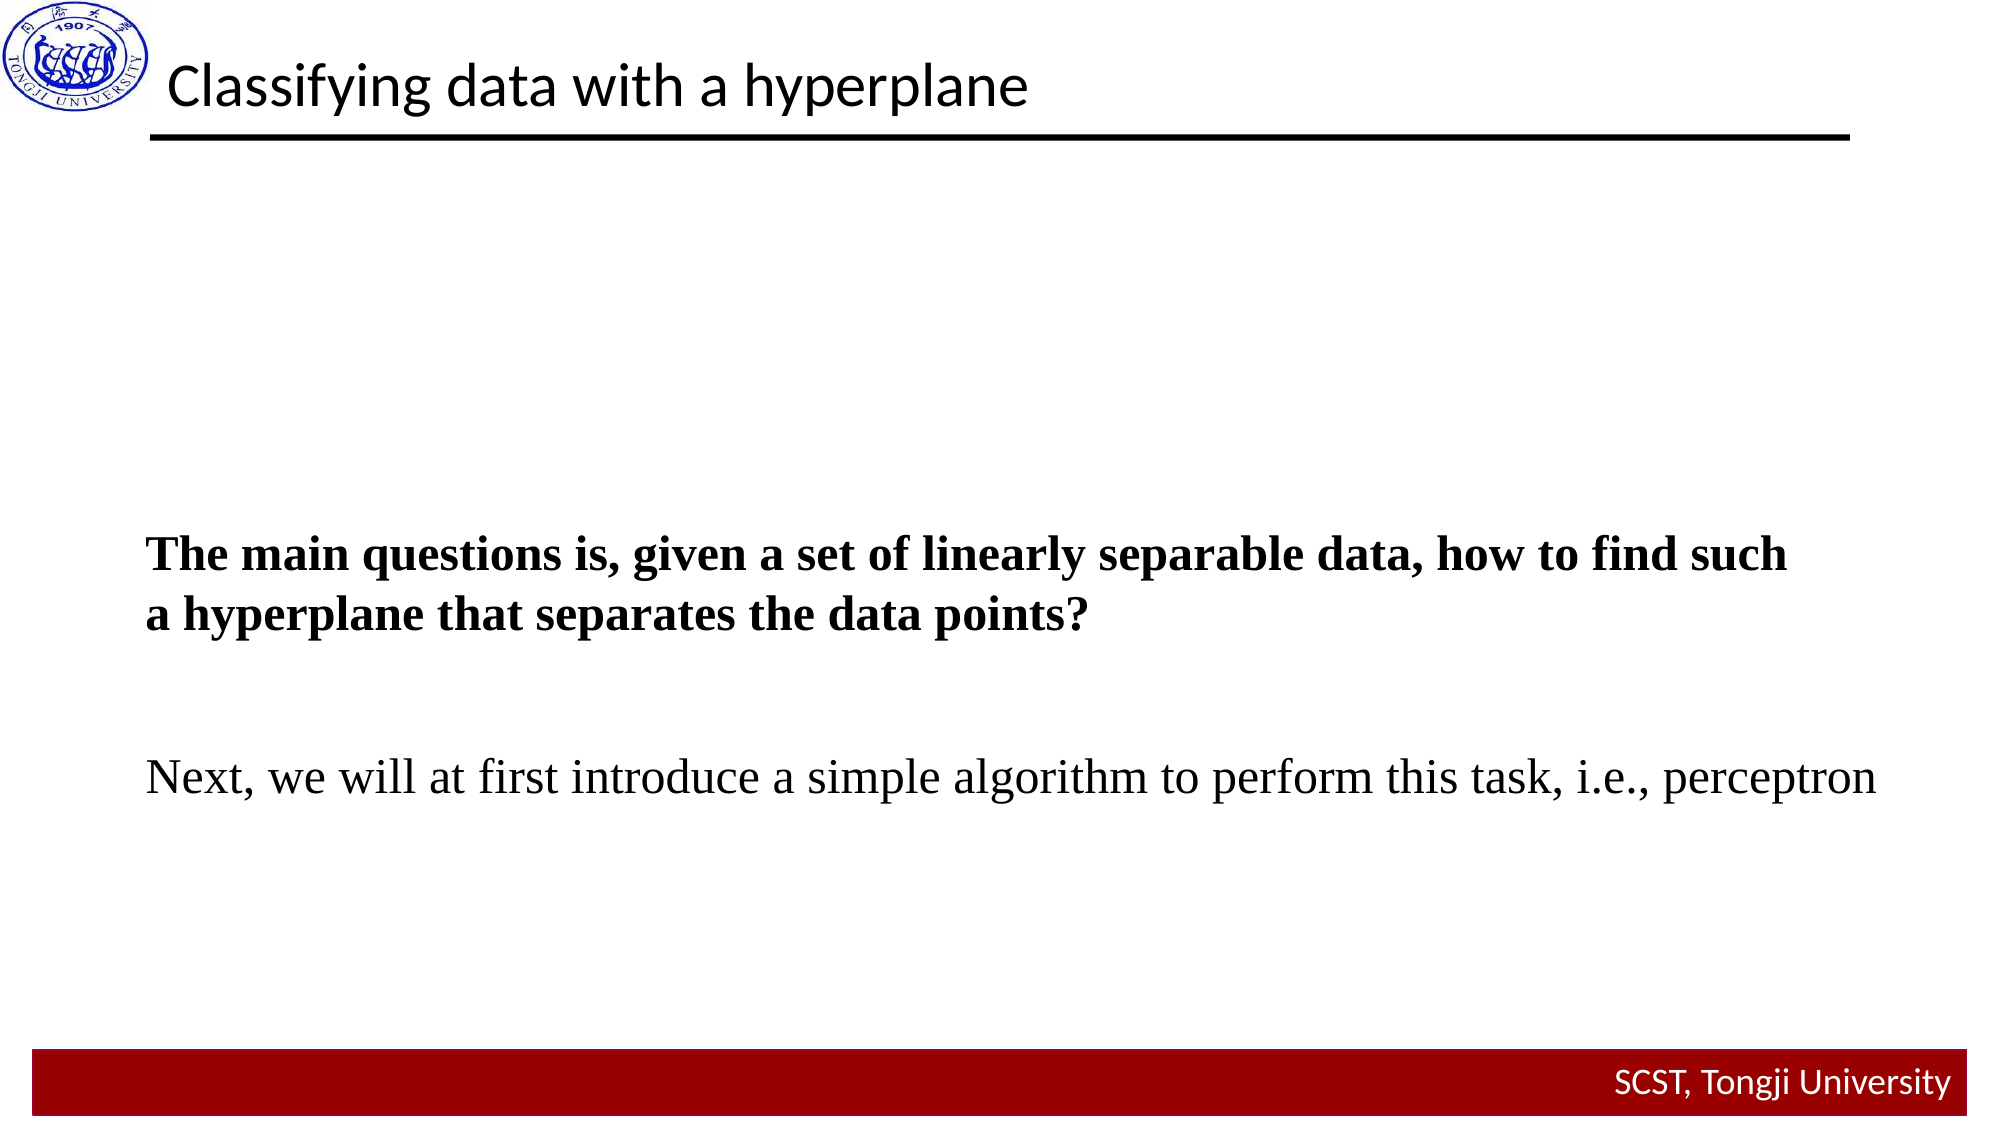

Classifying data with a hyperplane
The main questions is, given a set of linearly separable data, how to find such a hyperplane that separates the data points?
Next, we will at first introduce a simple algorithm to perform this task, i.e., perceptron